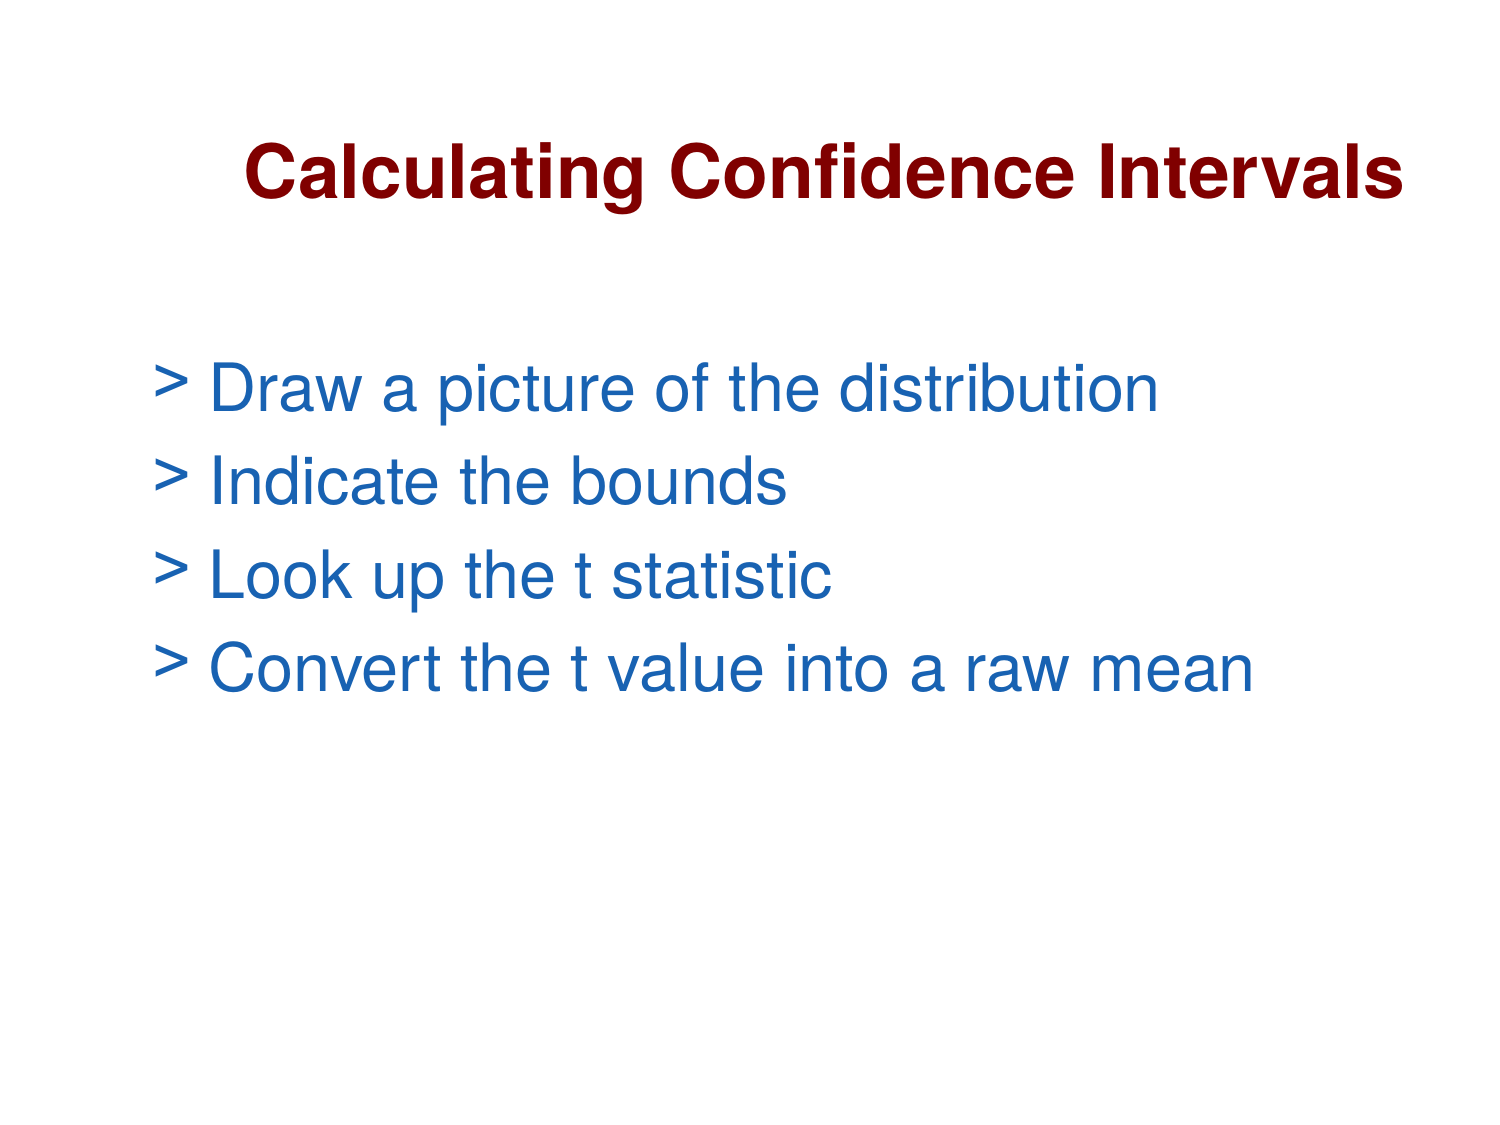

# Calculating Confidence Intervals
Draw a picture of the distribution
Indicate the bounds
Look up the t statistic
Convert the t value into a raw mean